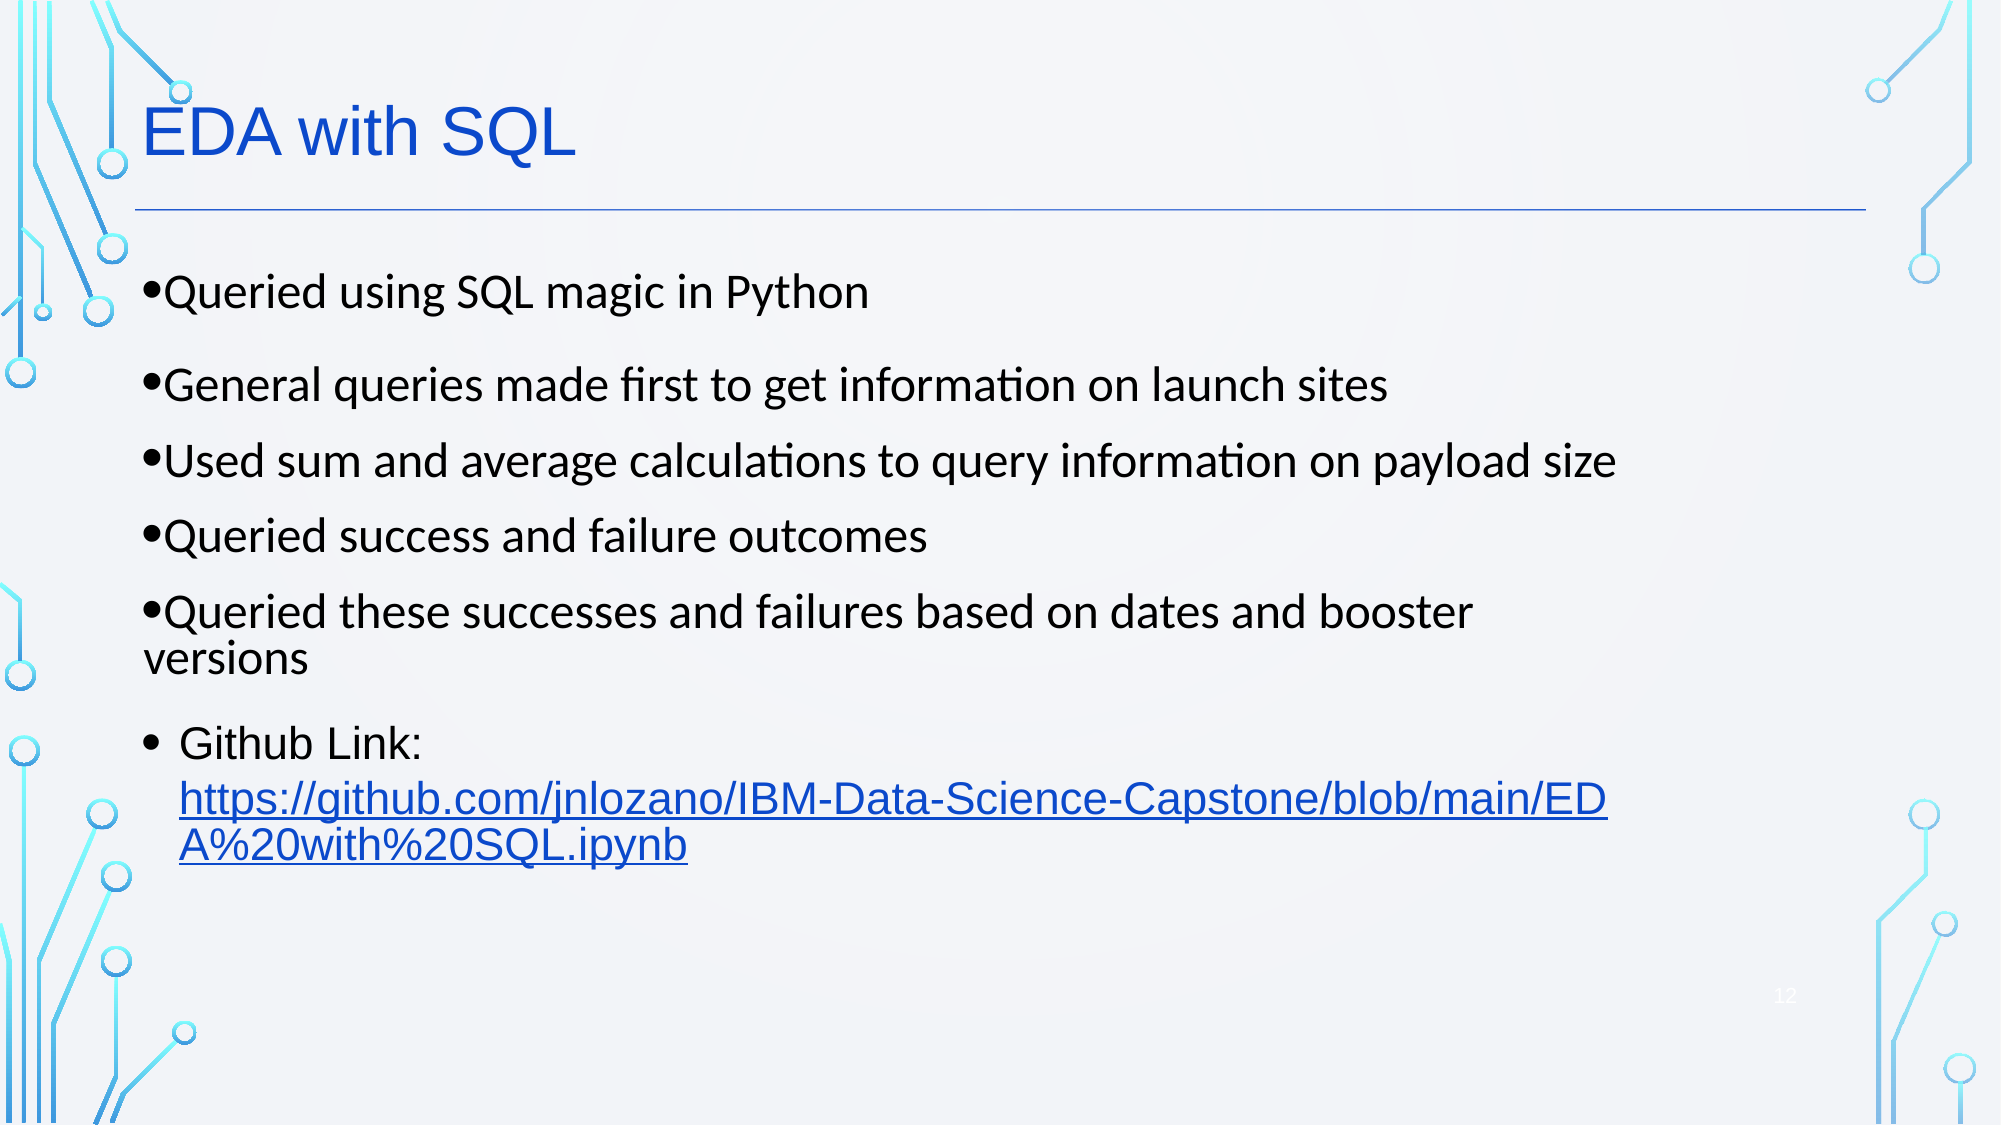

EDA with SQL
Queried using SQL magic in Python
General queries made first to get information on launch sites
Used sum and average calculations to query information on payload size
Queried success and failure outcomes
Queried these successes and failures based on dates and booster versions
Github Link: https://github.com/jnlozano/IBM-Data-Science-Capstone/blob/main/EDA%20with%20SQL.ipynb

12